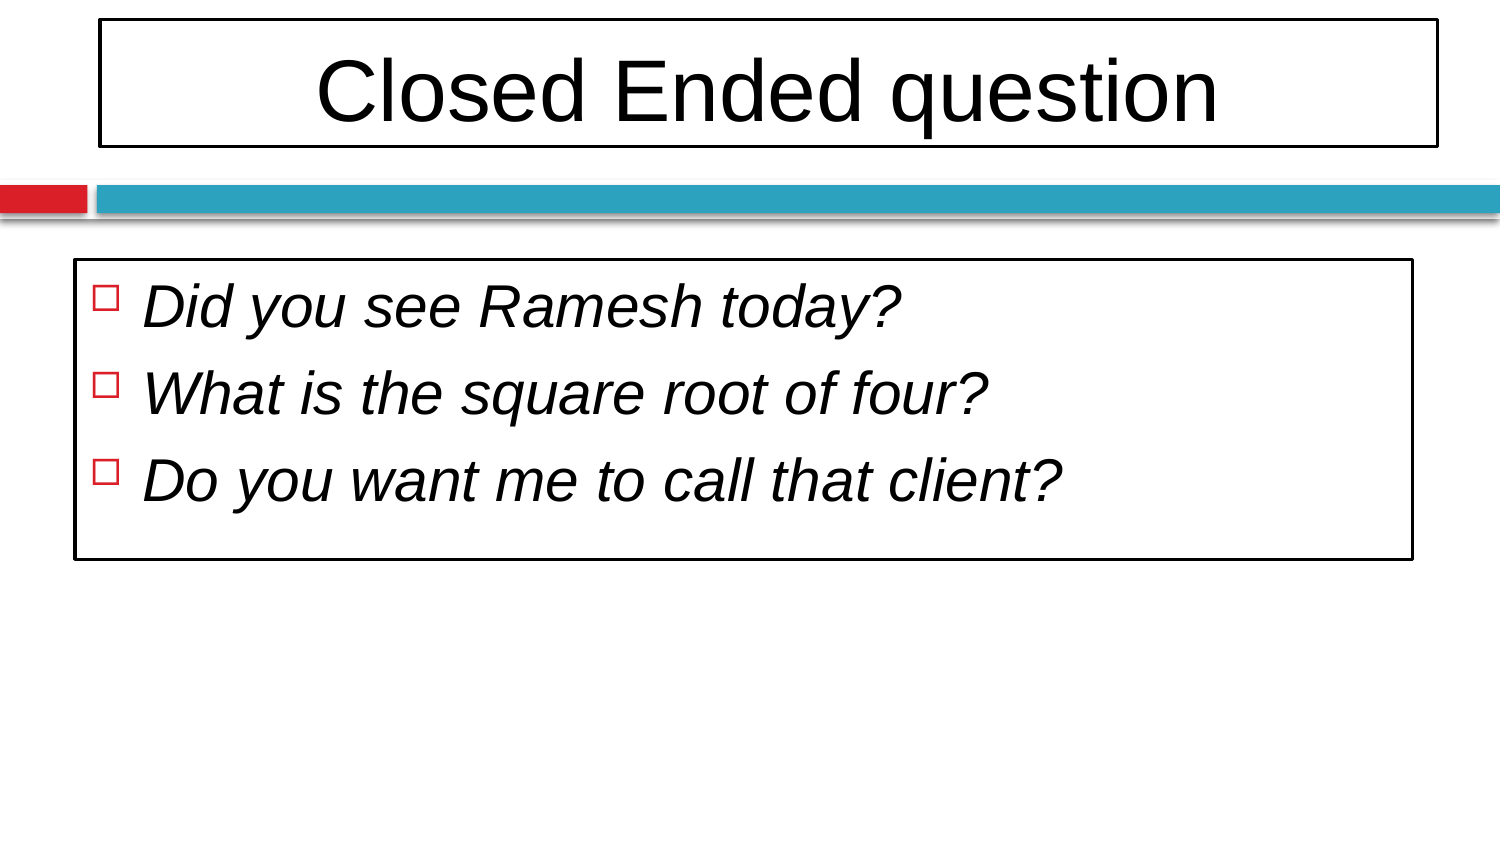

# Closed Ended question
Did you see Ramesh today?
What is the square root of four?
Do you want me to call that client?